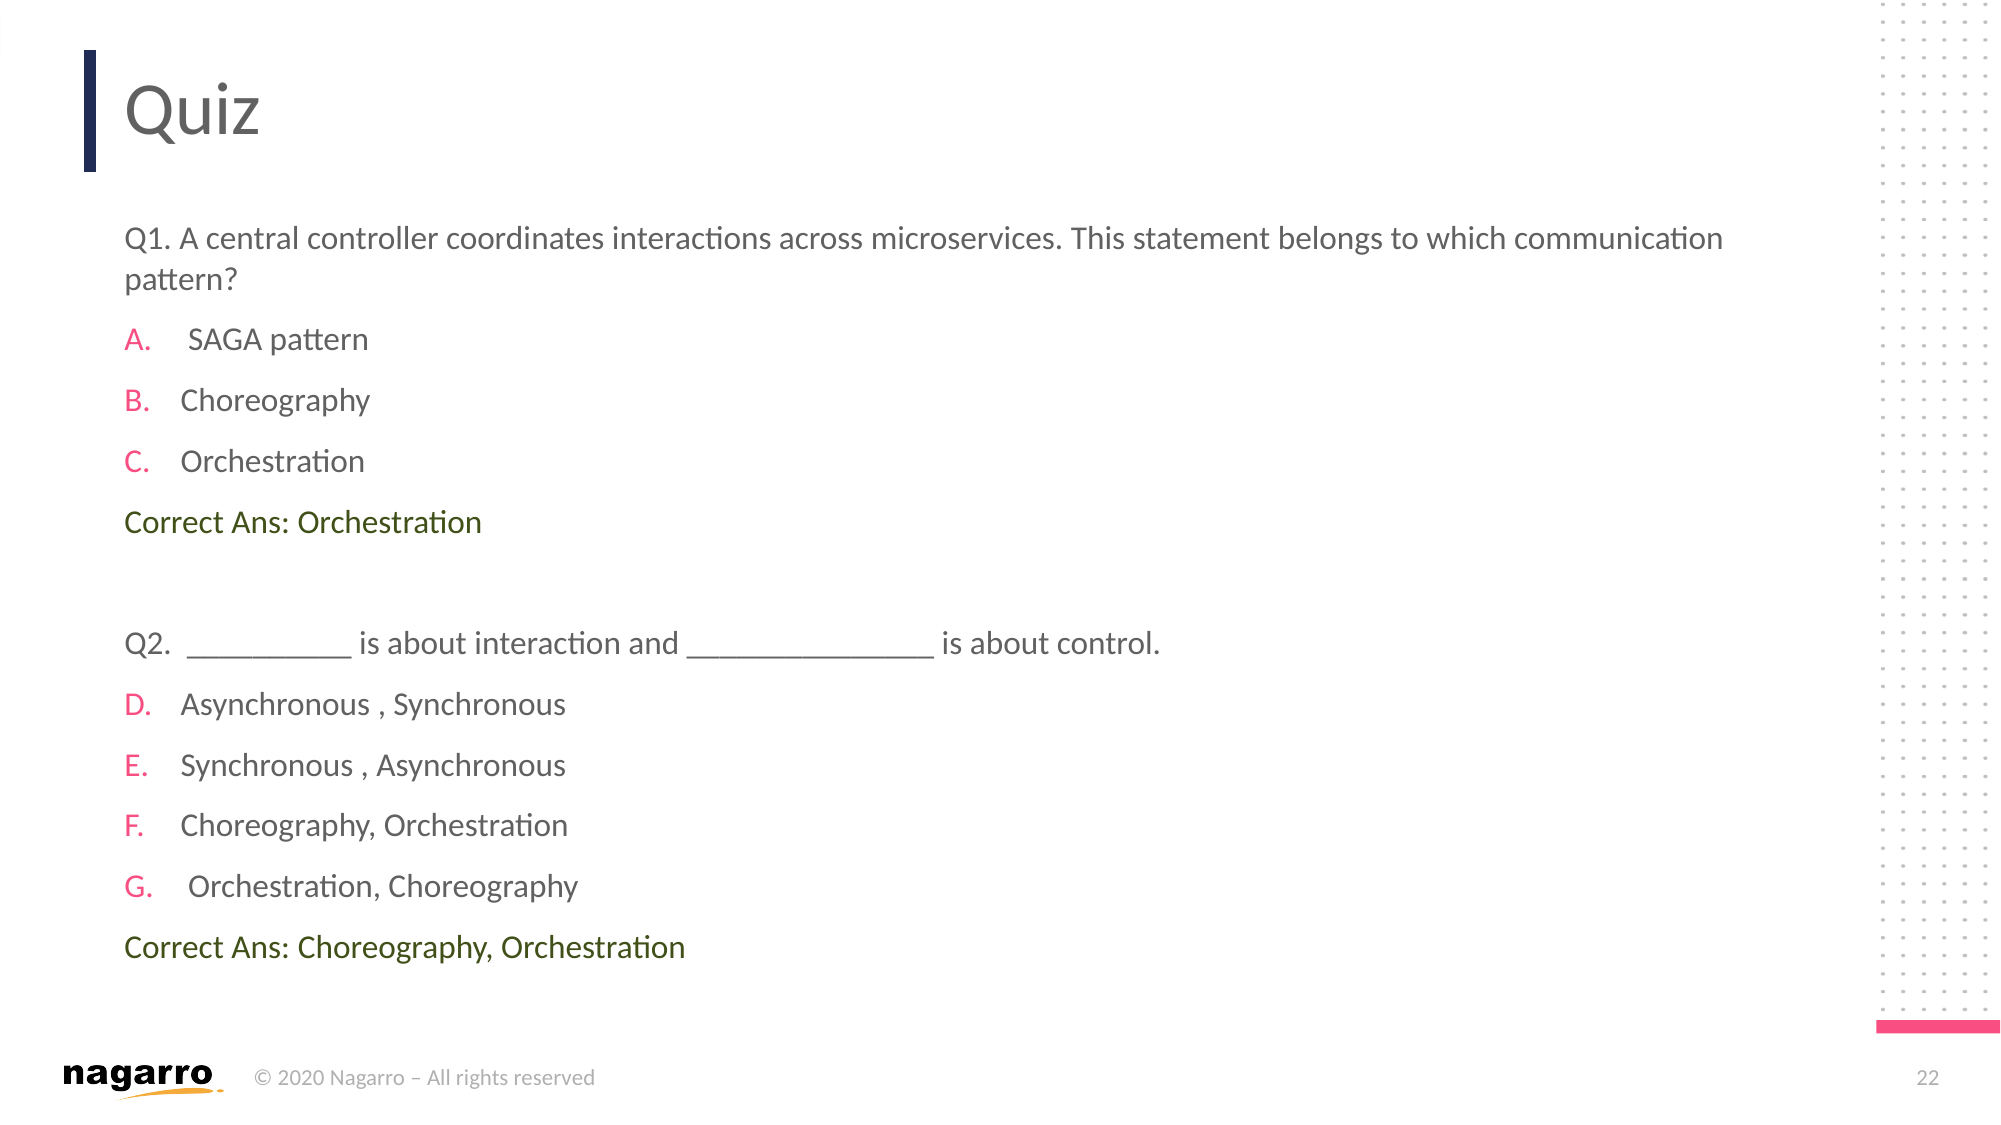

# Quiz
Q1. A central controller coordinates interactions across microservices. This statement belongs to which communication pattern?
 SAGA pattern
Choreography
Orchestration
Correct Ans: Orchestration

Q2.  __________ is about interaction and _______________ is about control.
Asynchronous , Synchronous
Synchronous , Asynchronous
Choreography, Orchestration
 Orchestration, Choreography
Correct Ans: Choreography, Orchestration